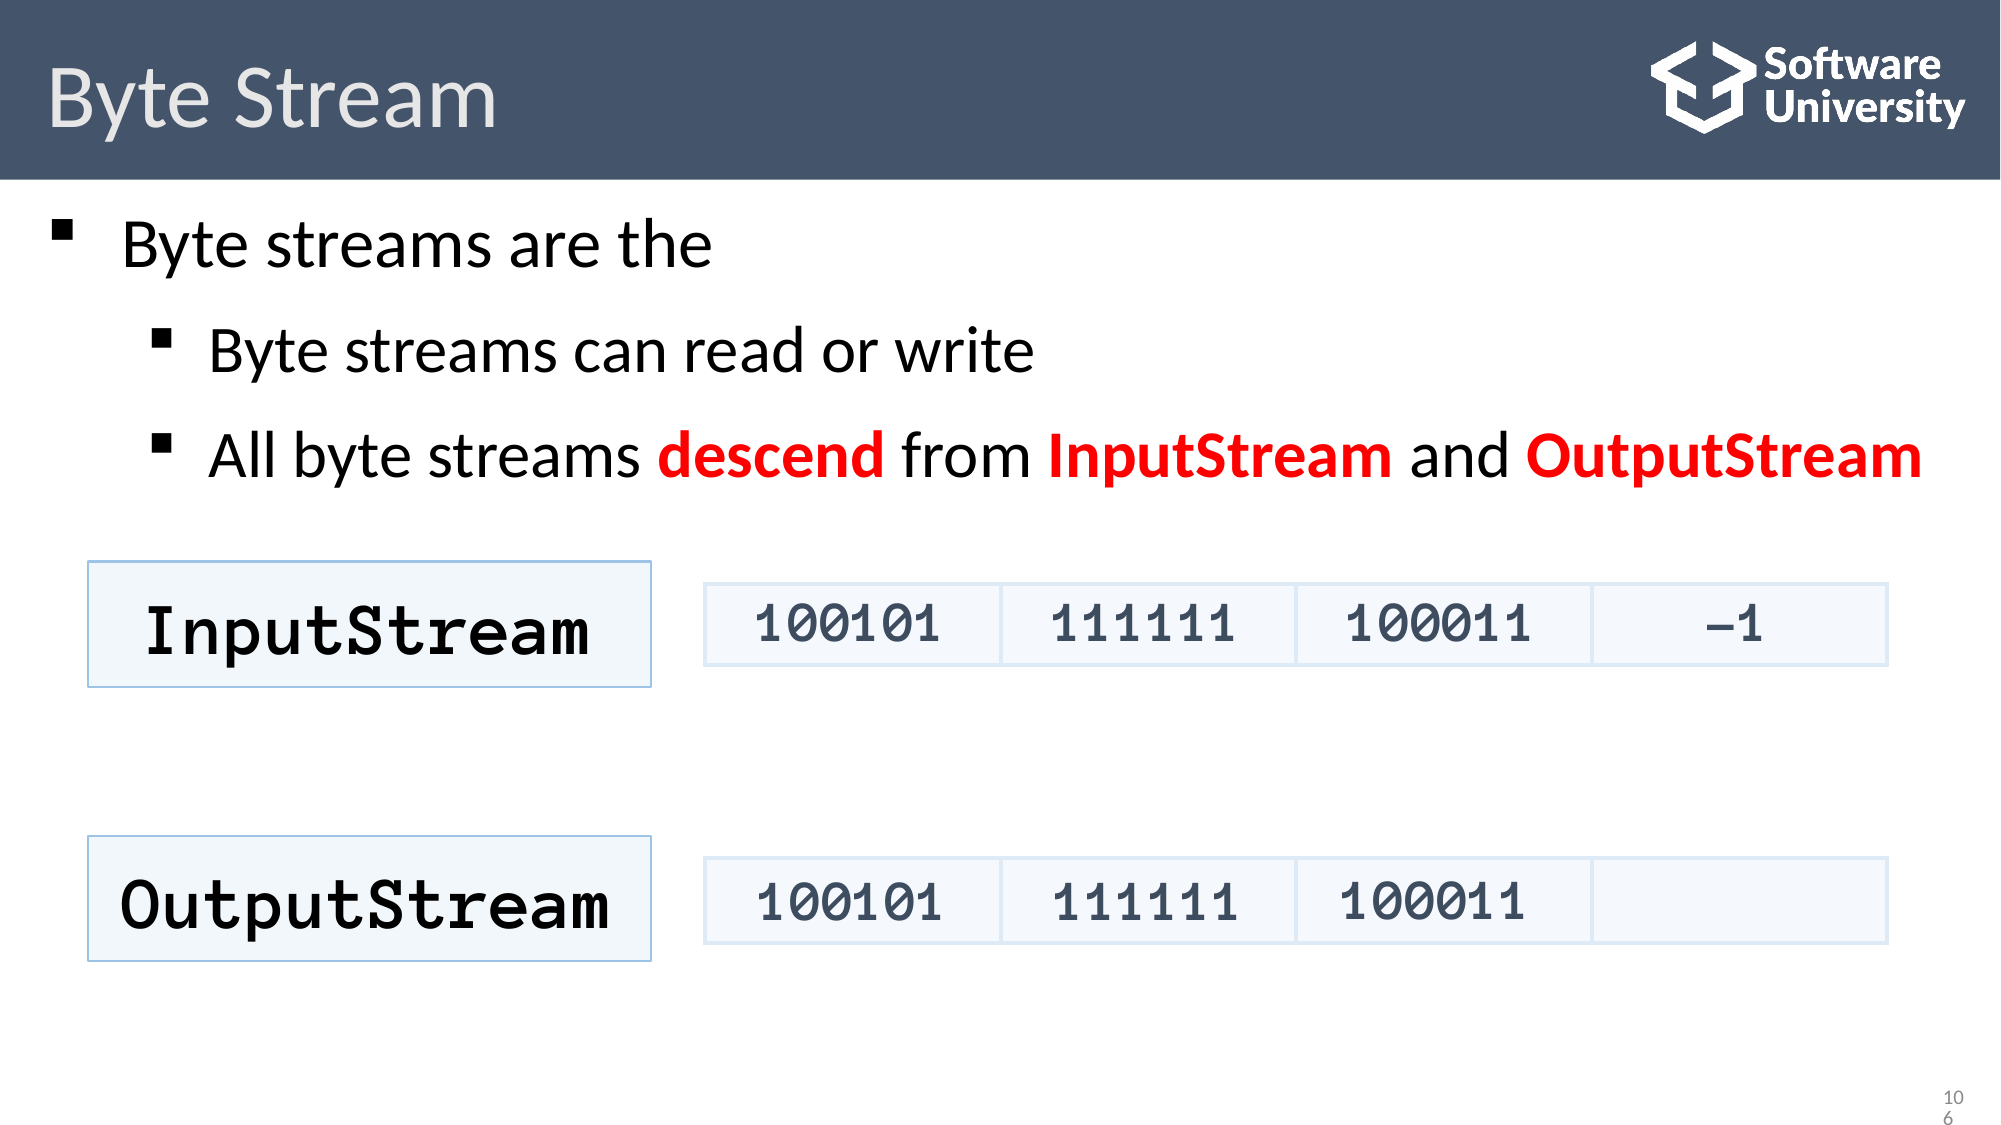

# Byte Stream
Byte streams are the lowest level streams
Byte streams can read or write one byte at a time
All byte streams descend from InputStream and OutputStream
InputStream
| 100101 | 111111 | 100011 | -1 |
| --- | --- | --- | --- |
OutputStream
|  |  |  |  |
| --- | --- | --- | --- |
100011
111111
100101
106